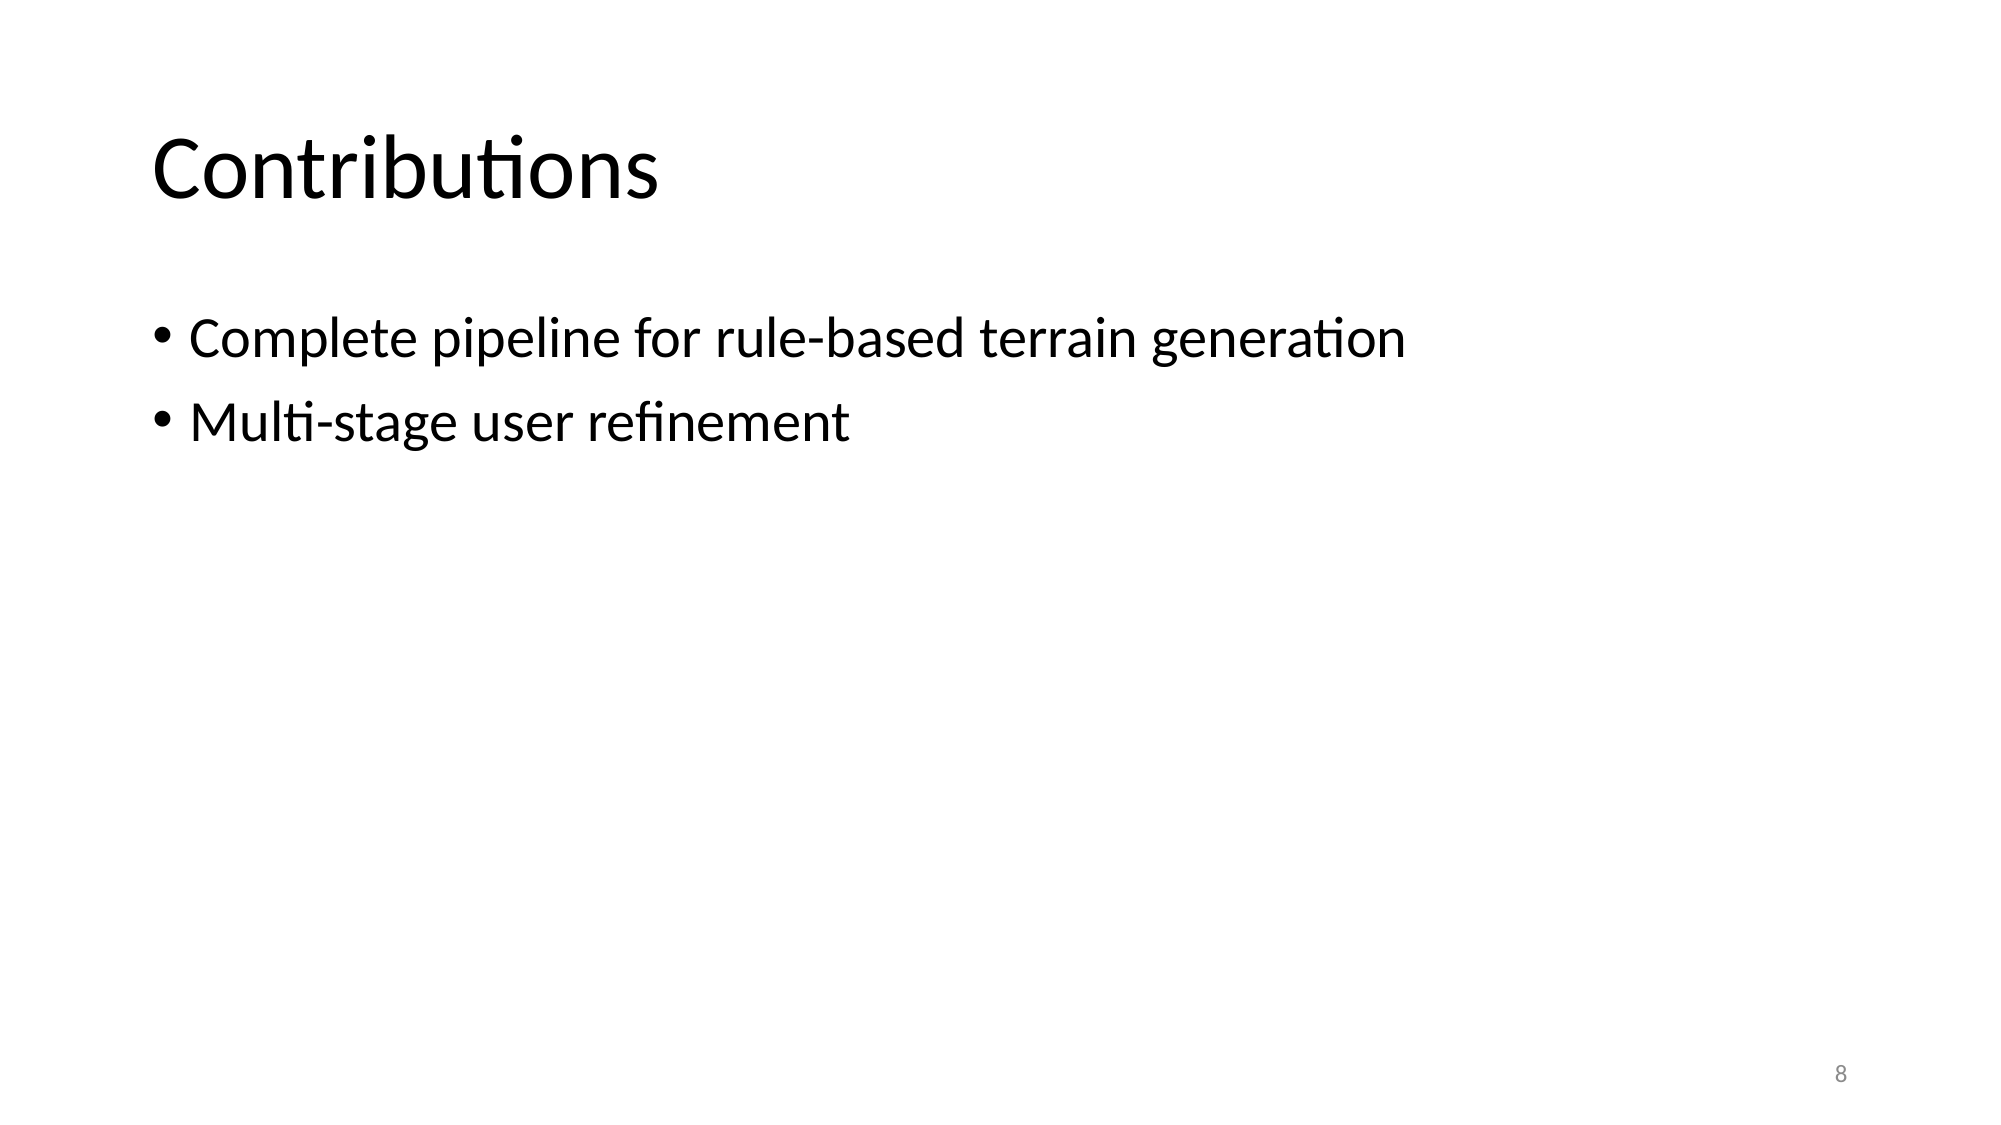

# Contributions
Complete pipeline for rule-based terrain generation
Multi-stage user refinement
8